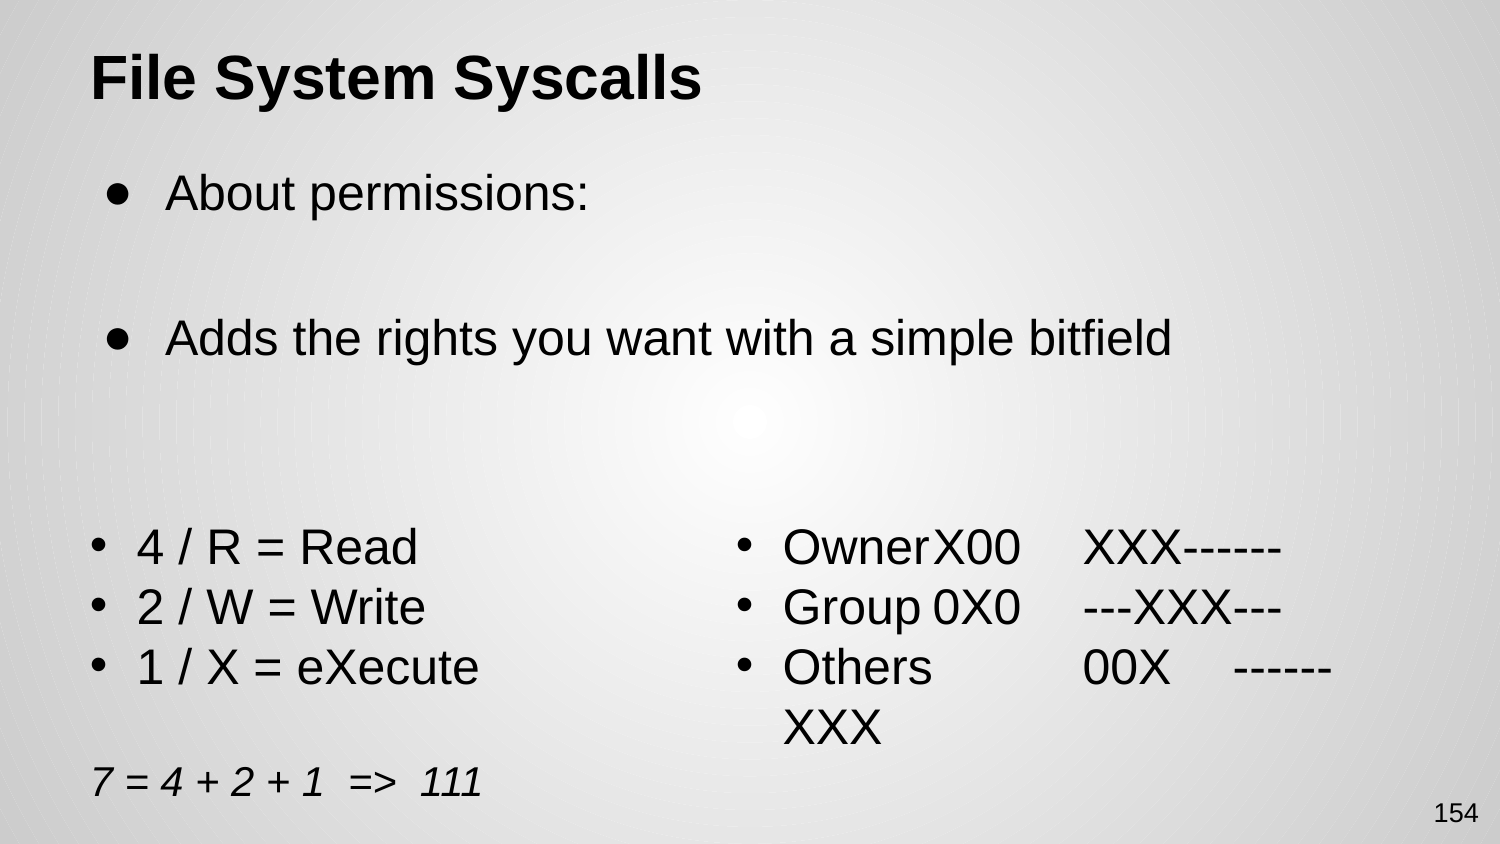

# File System Syscalls
About permissions:

Adds the rights you want with a simple bitfield
4 / R = Read
2 / W = Write
1 / X = eXecute

7 = 4 + 2 + 1  =>  111
Owner	X00	XXX------
Group	0X0	---XXX---
Others	00X	------XXX
154